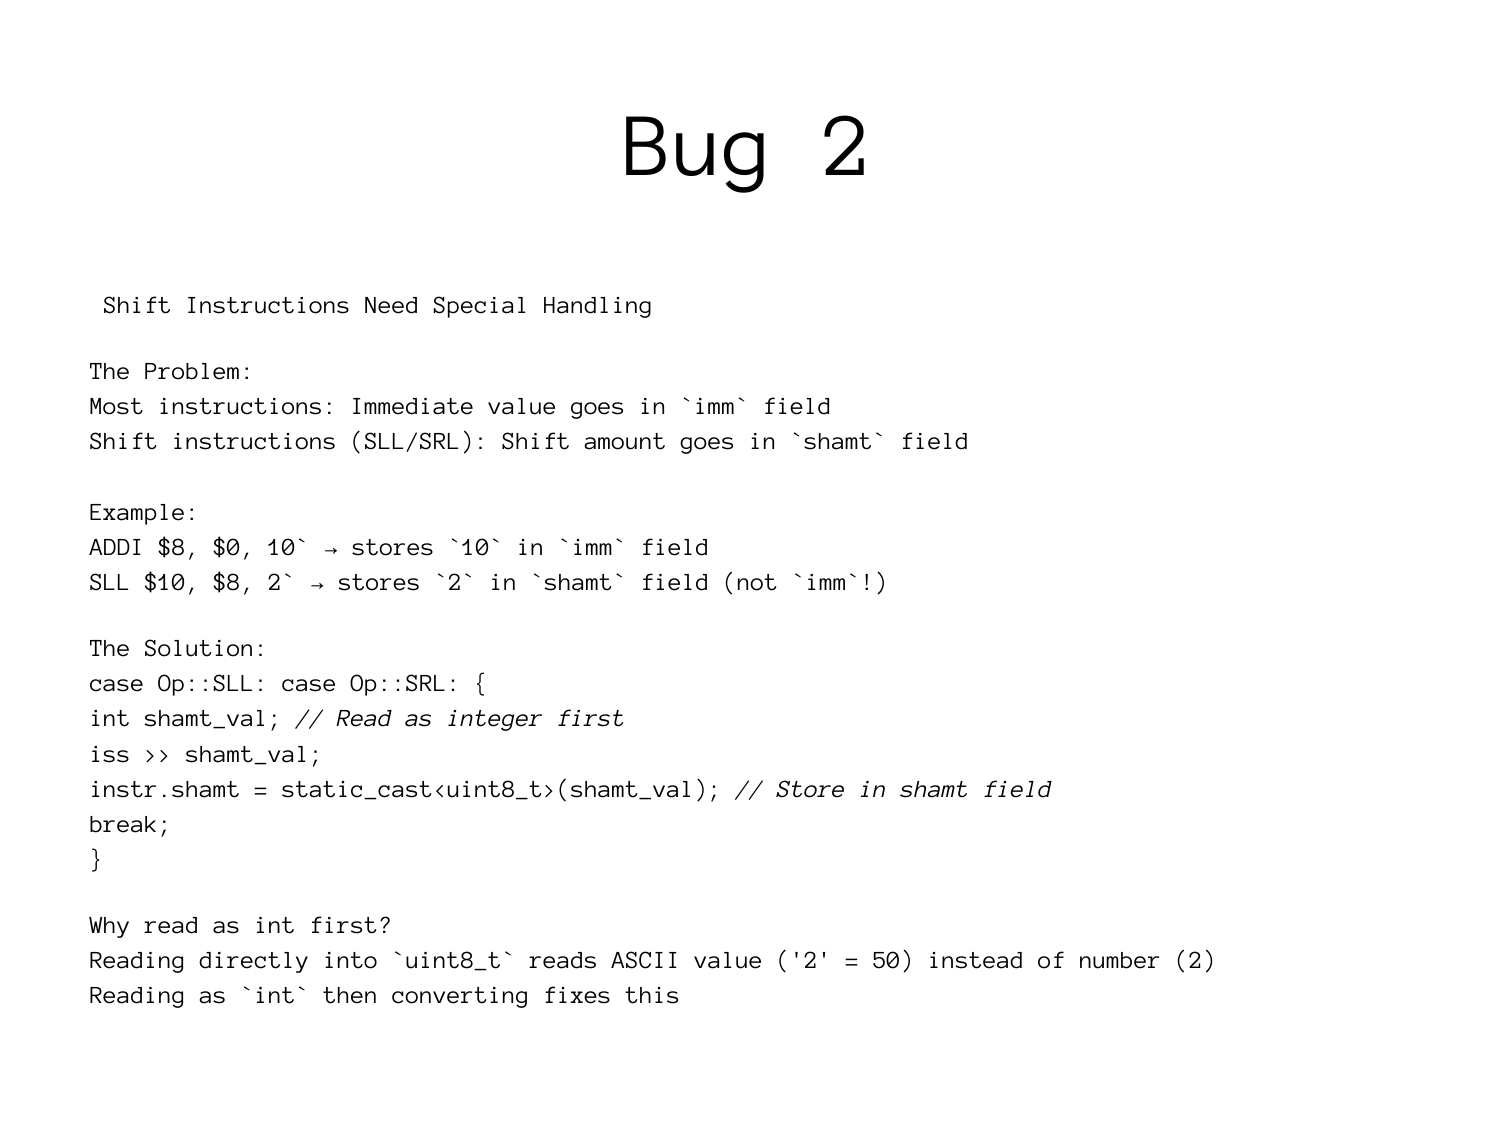

# Bug 2
 Shift Instructions Need Special Handling
The Problem:
Most instructions: Immediate value goes in `imm` field
Shift instructions (SLL/SRL): Shift amount goes in `shamt` field

Example:
ADDI $8, $0, 10` → stores `10` in `imm` field
SLL $10, $8, 2` → stores `2` in `shamt` field (not `imm`!)
The Solution:
case Op::SLL: case Op::SRL: {
int shamt_val; // Read as integer first
iss >> shamt_val;
instr.shamt = static_cast<uint8_t>(shamt_val); // Store in shamt field
break;
}
Why read as int first?
Reading directly into `uint8_t` reads ASCII value ('2' = 50) instead of number (2)
Reading as `int` then converting fixes this